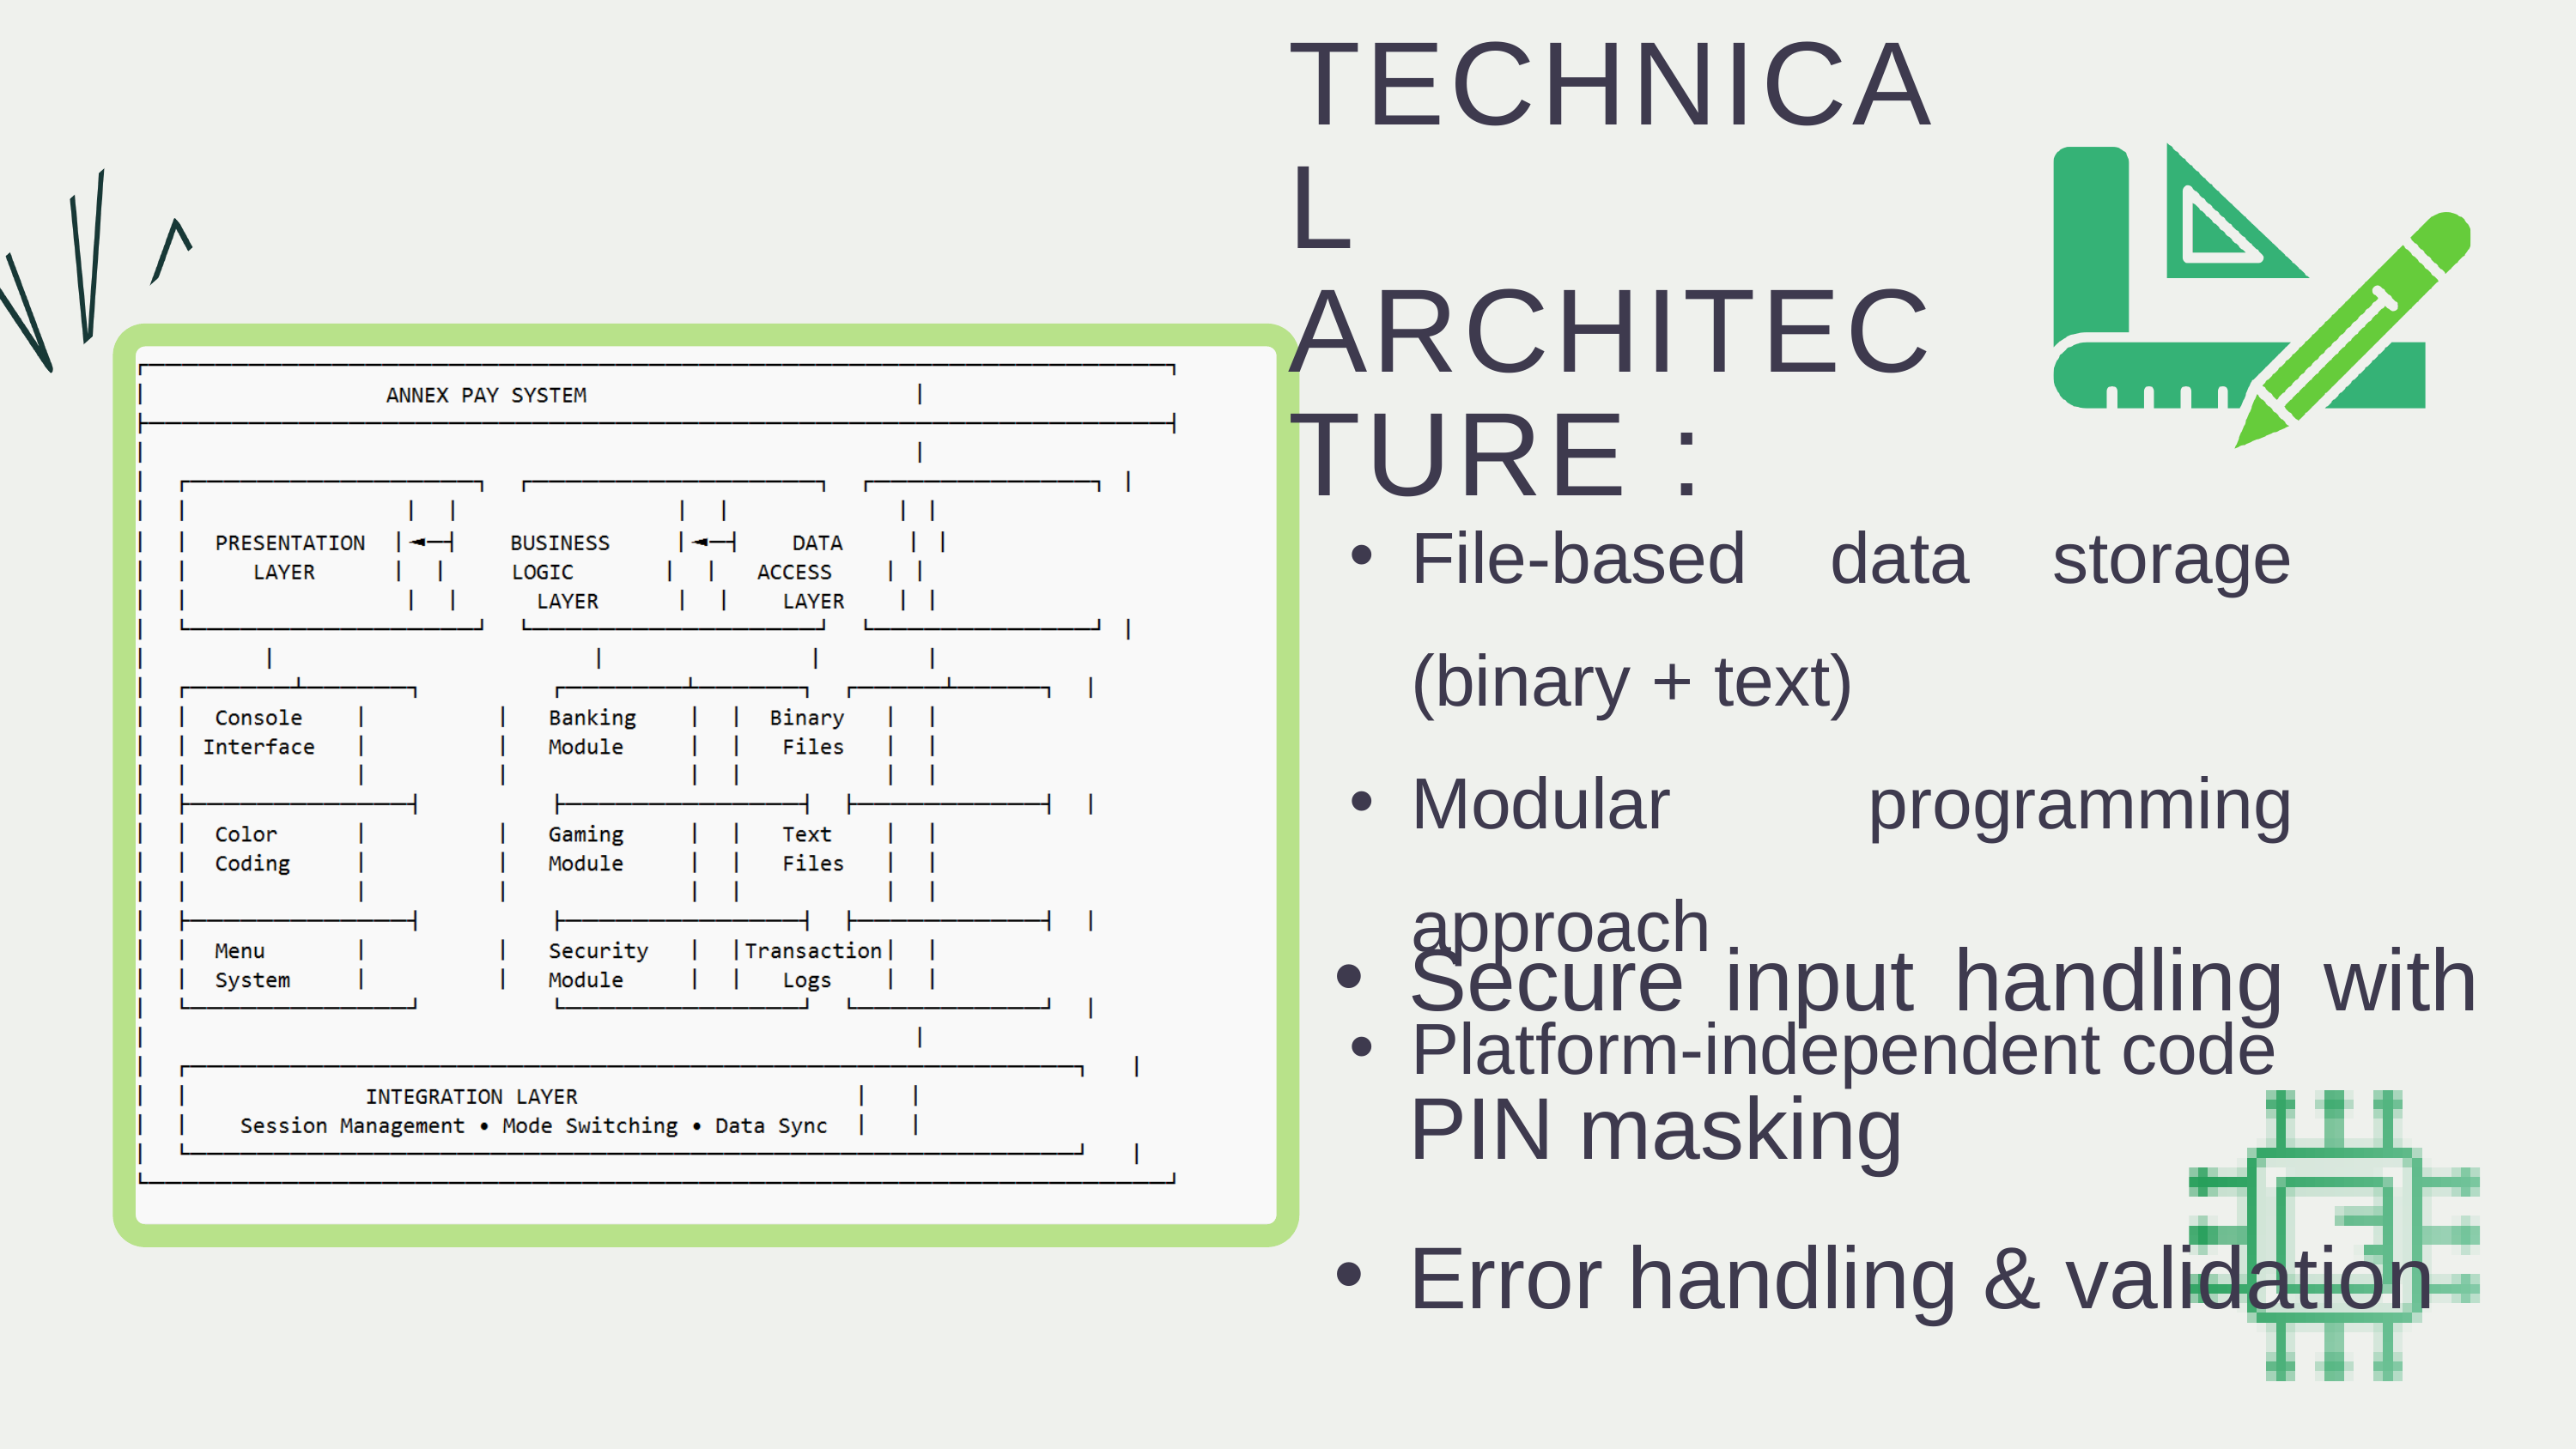

TECHNICAL ARCHITECTURE :

File-based data storage (binary + text)
Modular programming approach
Platform-independent code
Secure input handling with PIN masking
Error handling & validation